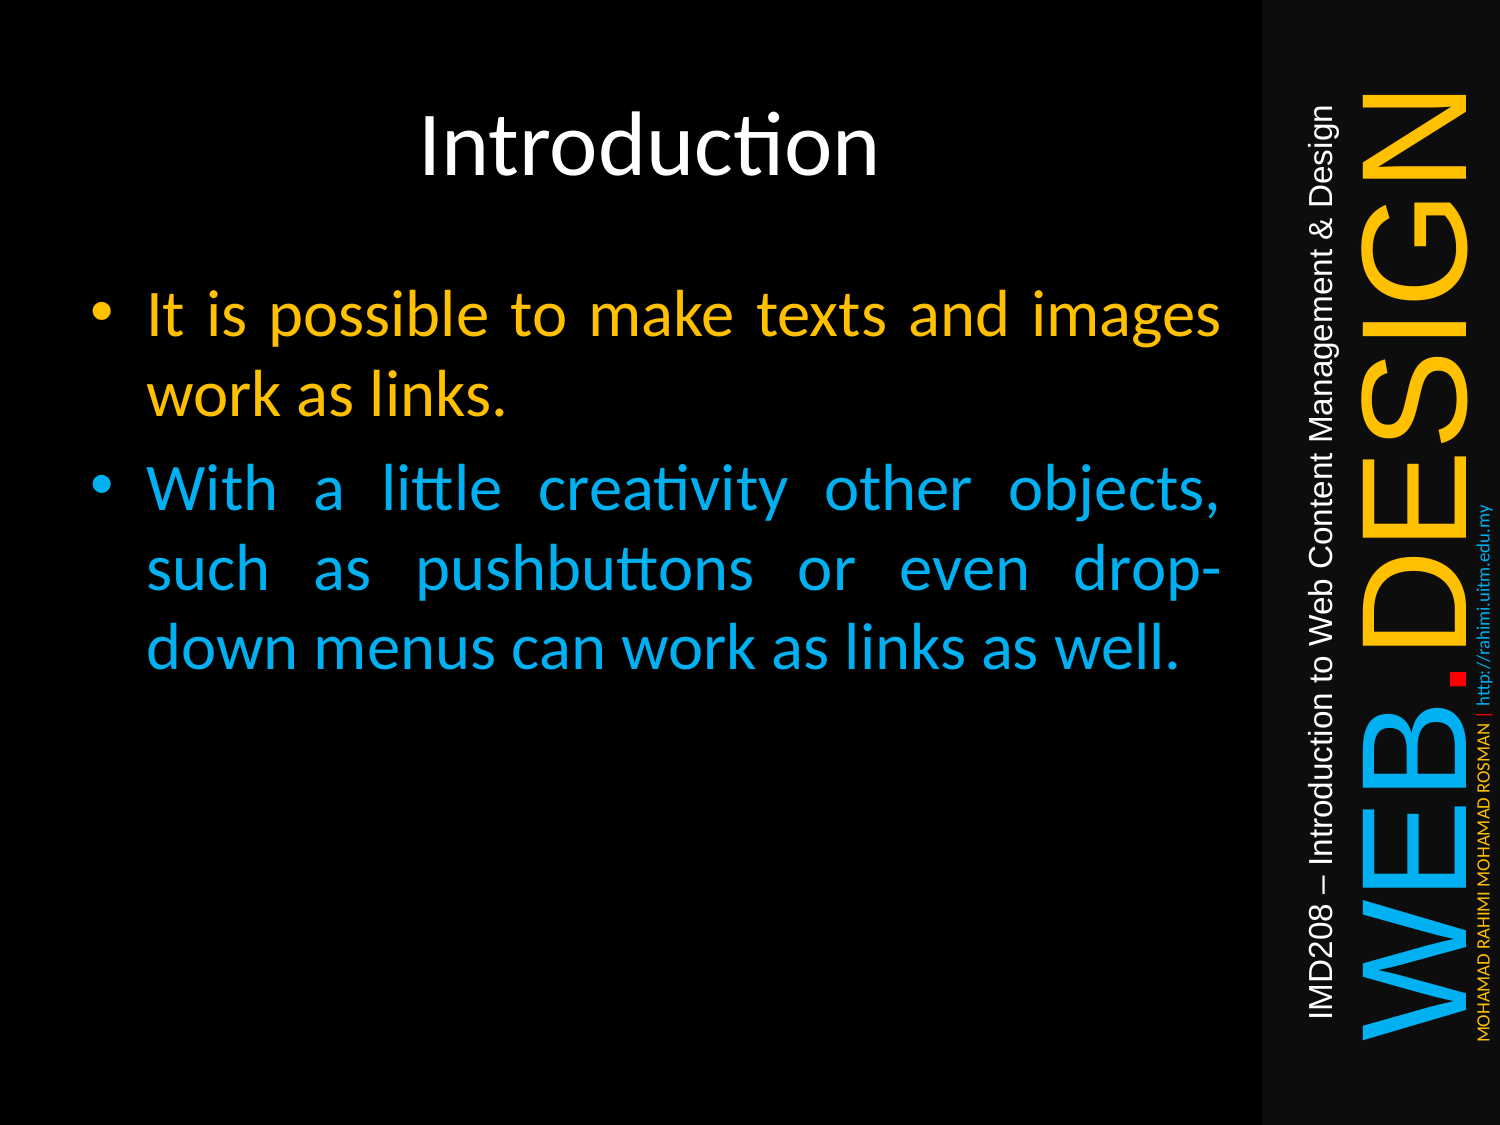

# Introduction
It is possible to make texts and images work as links.
With a little creativity other objects, such as pushbuttons or even drop-down menus can work as links as well.